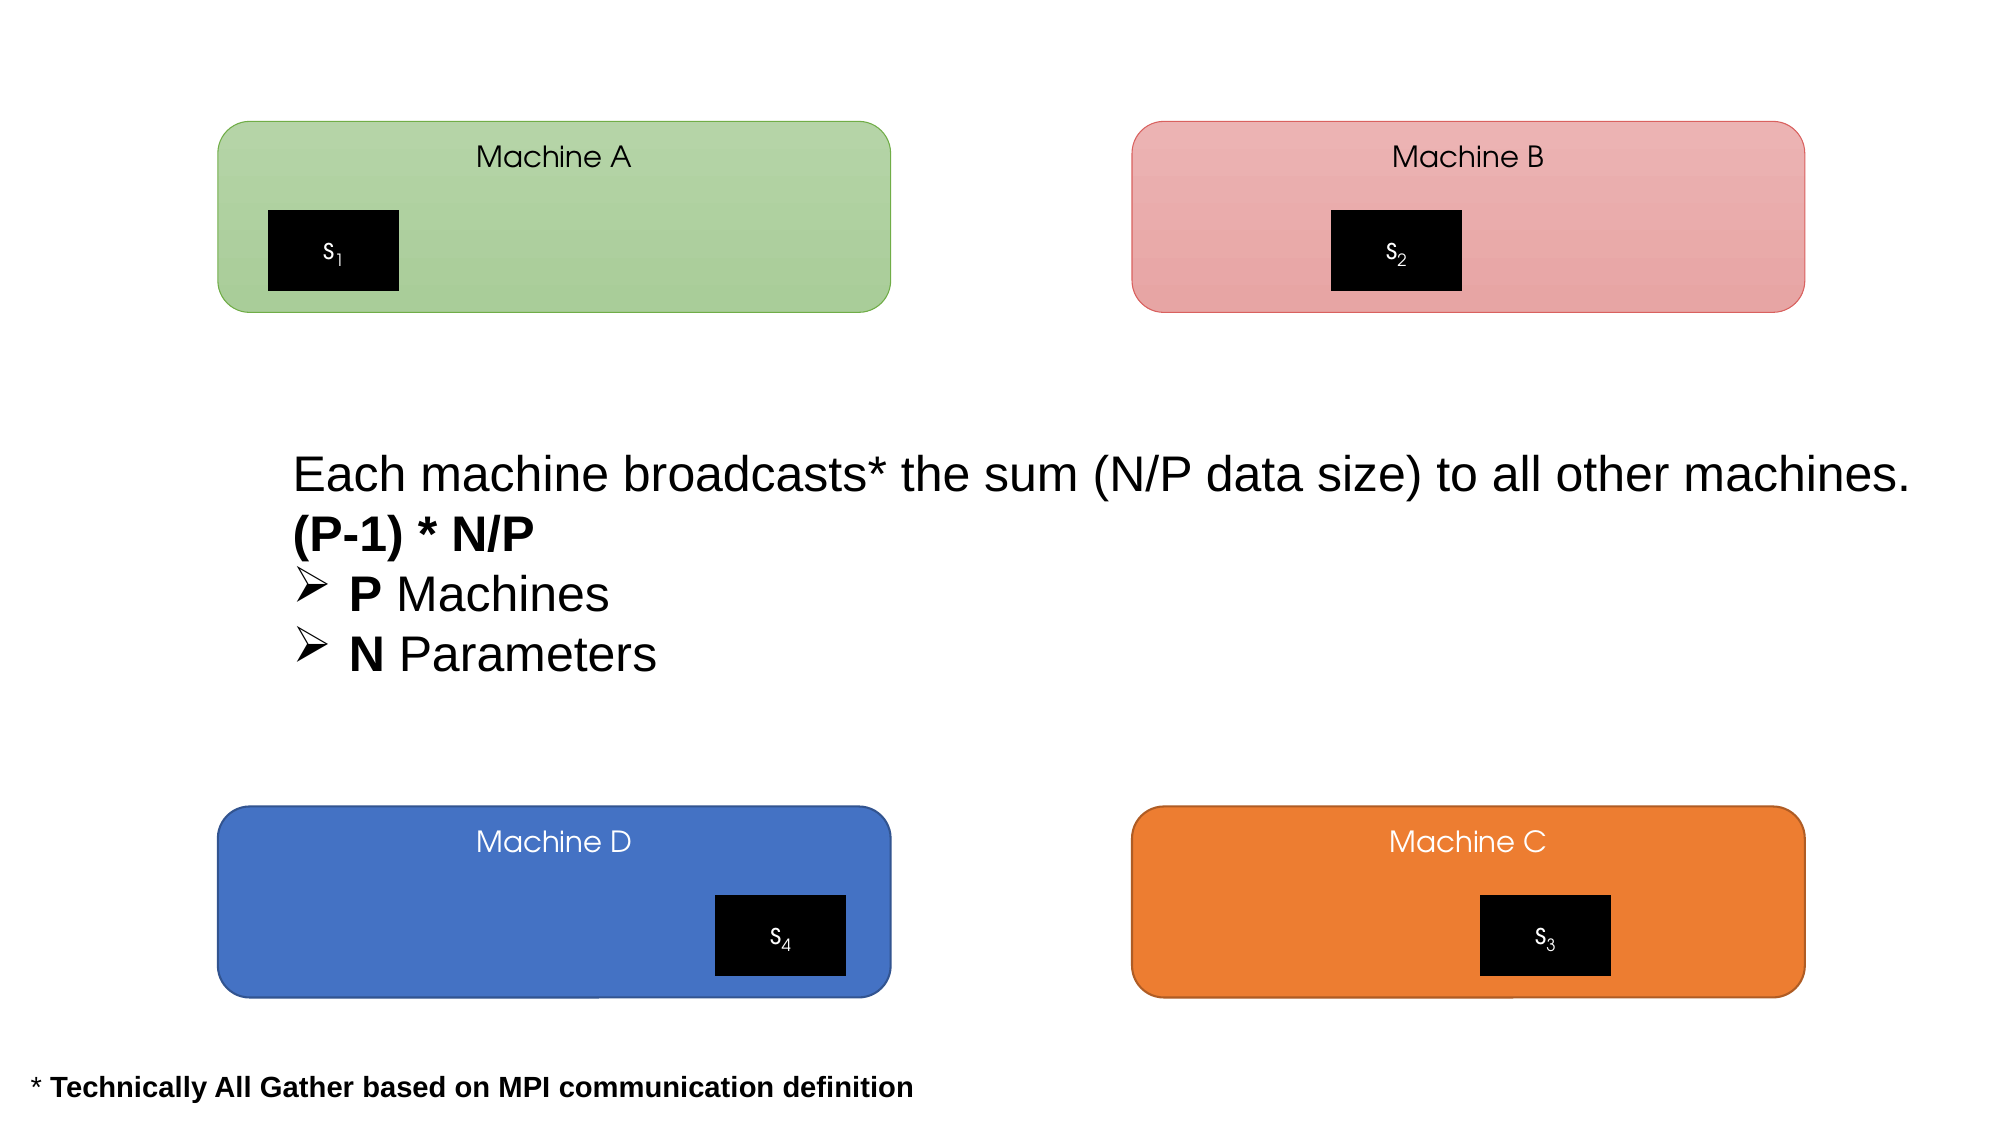

Machine B
Machine A
s1
s1
s1
s2
s2
s2
s2
s1
Each machine broadcasts* the sum (N/P data size) to all other machines.
(P-1) * N/P
P Machines
N Parameters
Machine D
Machine C
s4
s4
s4
s4
s3
s3
s3
s3
* Technically All Gather based on MPI communication definition